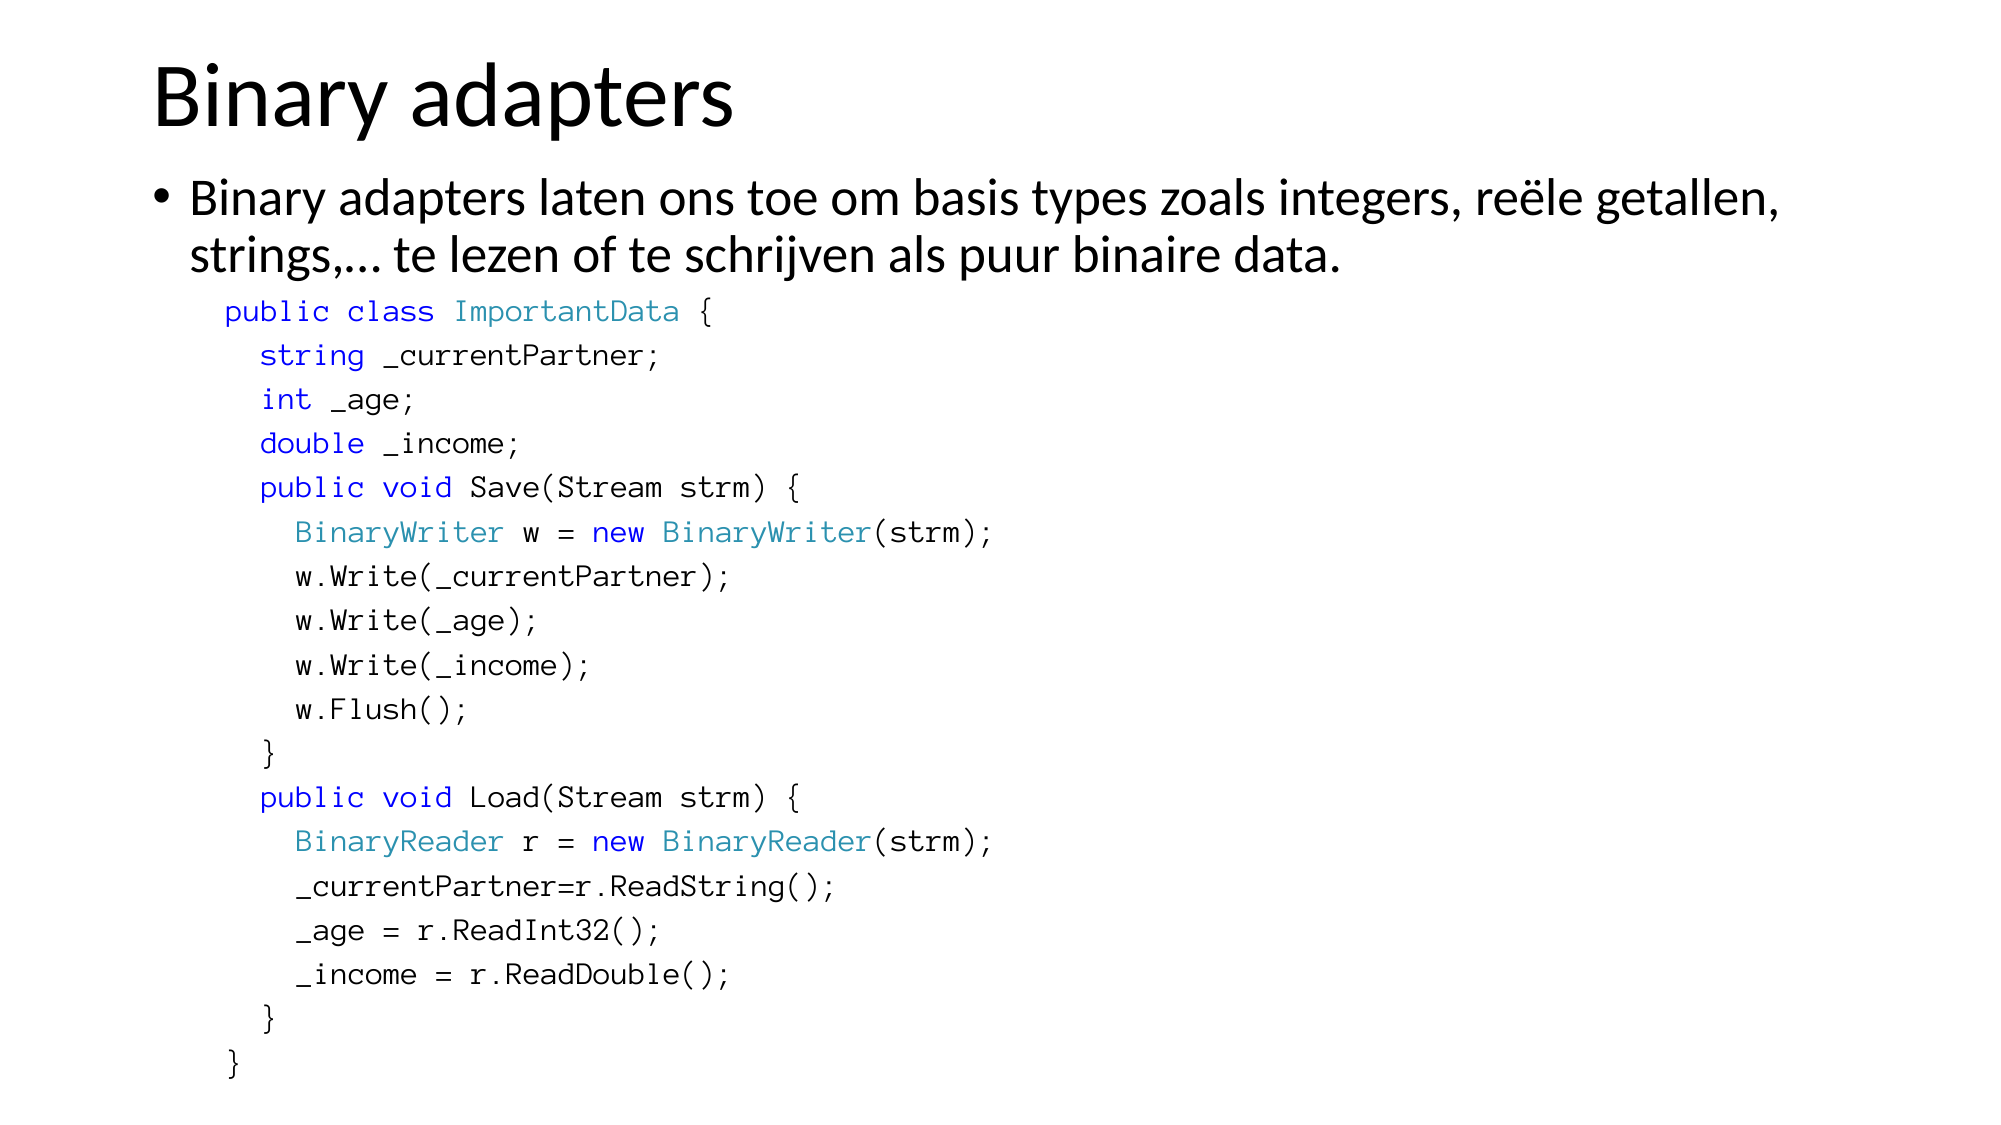

# Binary adapters
Binary adapters laten ons toe om basis types zoals integers, reële getallen, strings,… te lezen of te schrijven als puur binaire data.
public class ImportantData {
  string _currentPartner;
  int _age;
  double _income;
  public void Save(Stream strm) {
    BinaryWriter w = new BinaryWriter(strm);
    w.Write(_currentPartner);
    w.Write(_age);
    w.Write(_income);
    w.Flush();
  }
  public void Load(Stream strm) {
    BinaryReader r = new BinaryReader(strm);
    _currentPartner=r.ReadString();
    _age = r.ReadInt32();
    _income = r.ReadDouble();
  }
}